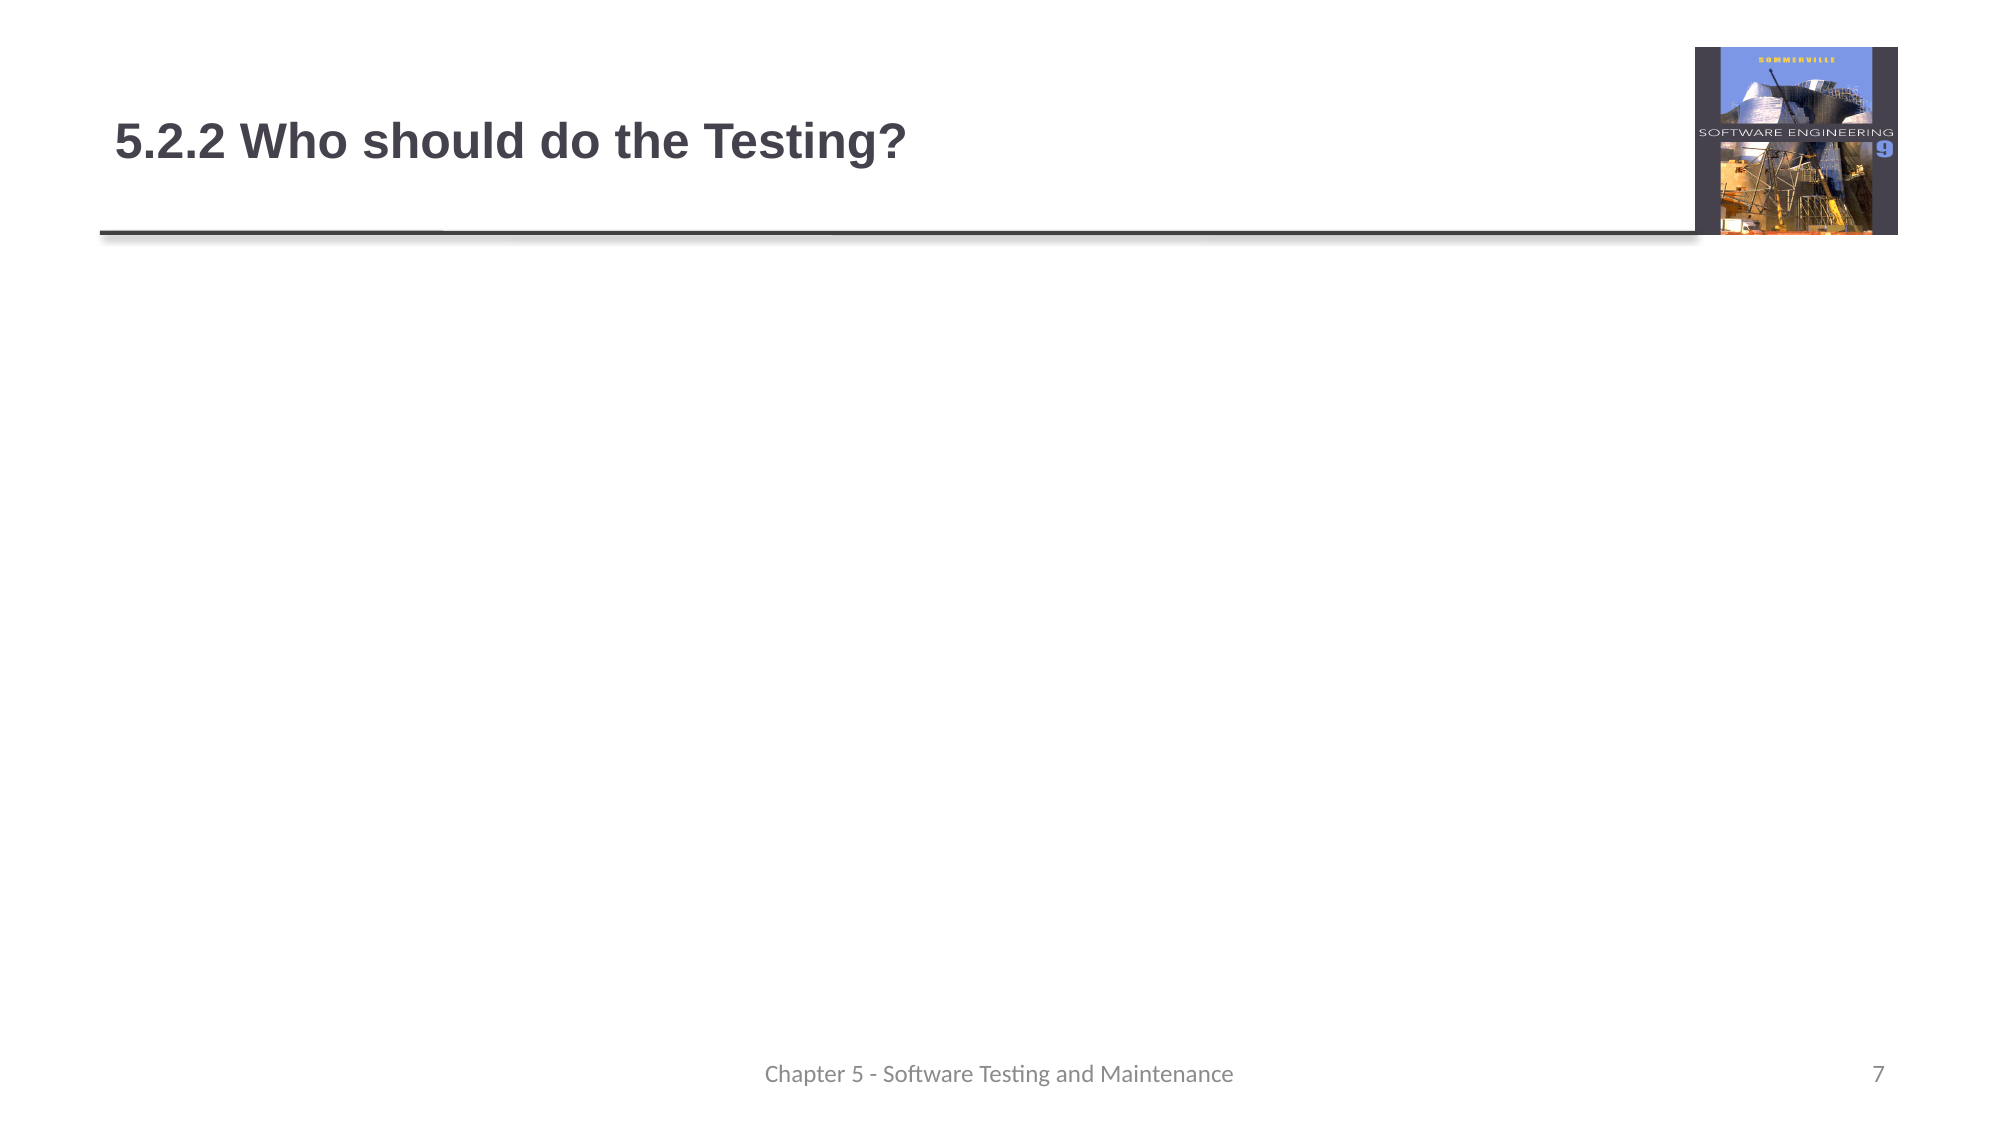

# 5.2.2 Who should do the Testing?
Testing requires the developers to find errors from their software.
It is difficult for software developer to point out errors from own creations.
Many organizations have made a distinction between development and testing phase by making different people responsible for each phase.
Chapter 5 - Software Testing and Maintenance
7